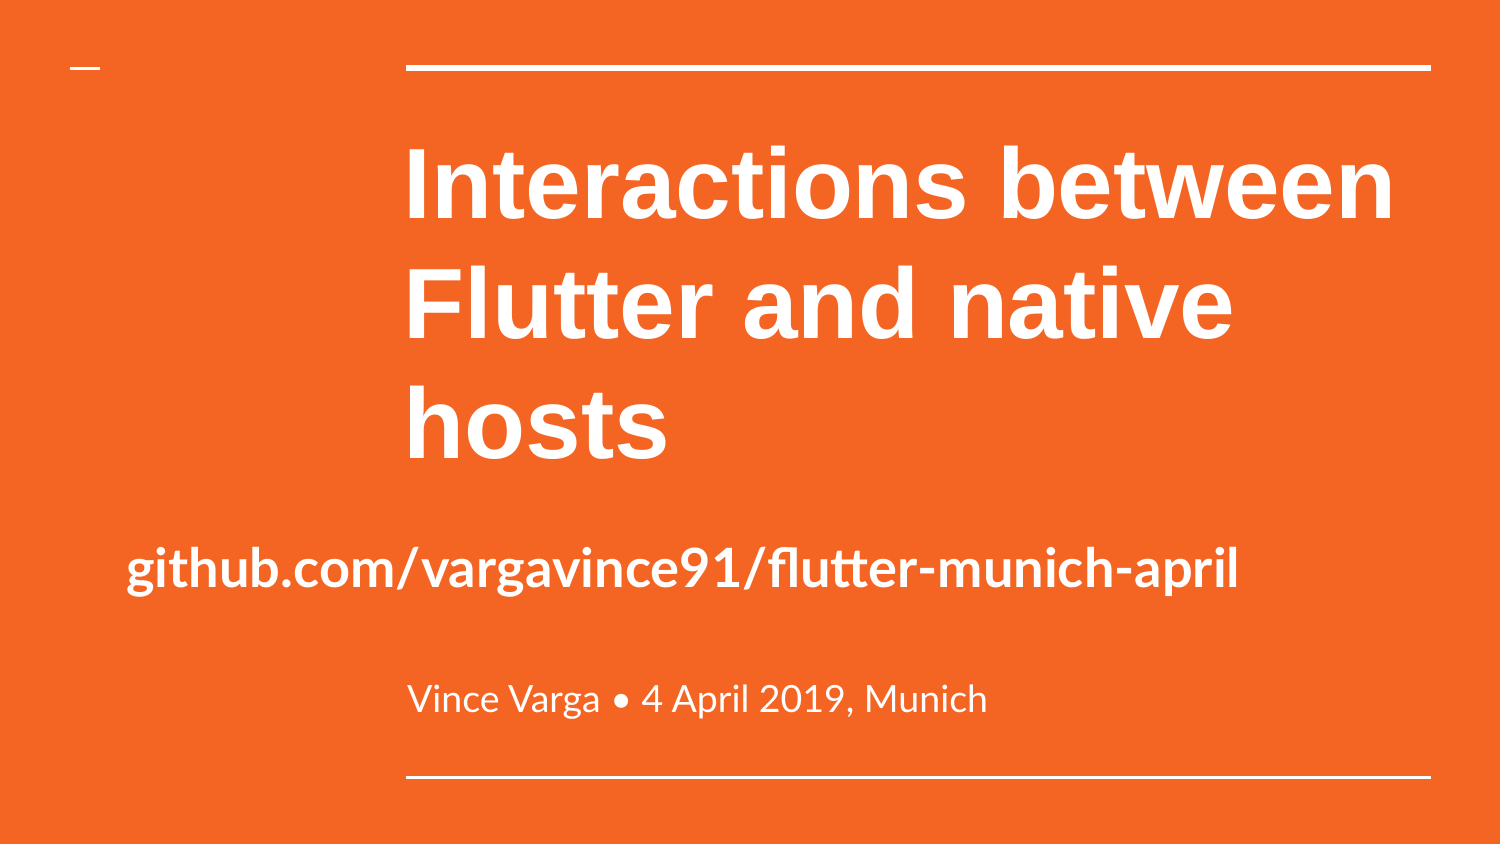

# Interactions between Flutter and native hosts
github.com/vargavince91/flutter-munich-april
Vince Varga • 4 April 2019, Munich